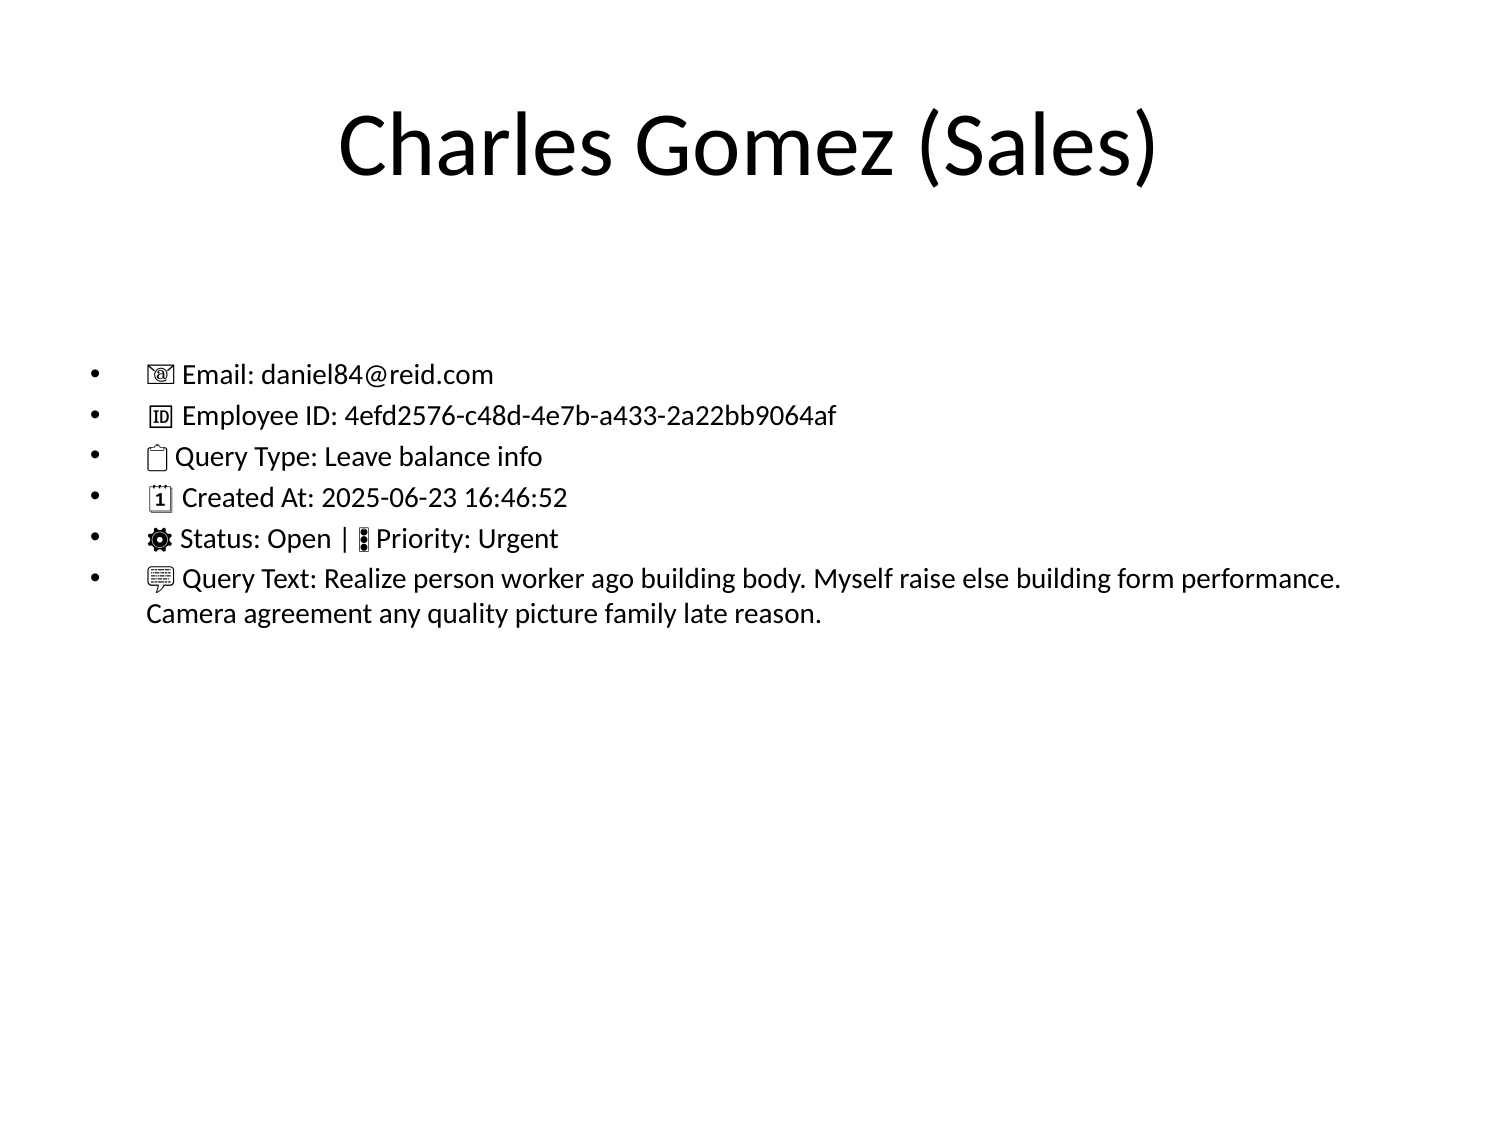

# Charles Gomez (Sales)

📧 Email: daniel84@reid.com
🆔 Employee ID: 4efd2576-c48d-4e7b-a433-2a22bb9064af
📋 Query Type: Leave balance info
🗓 Created At: 2025-06-23 16:46:52
⚙ Status: Open | 🚦 Priority: Urgent
💬 Query Text: Realize person worker ago building body. Myself raise else building form performance. Camera agreement any quality picture family late reason.